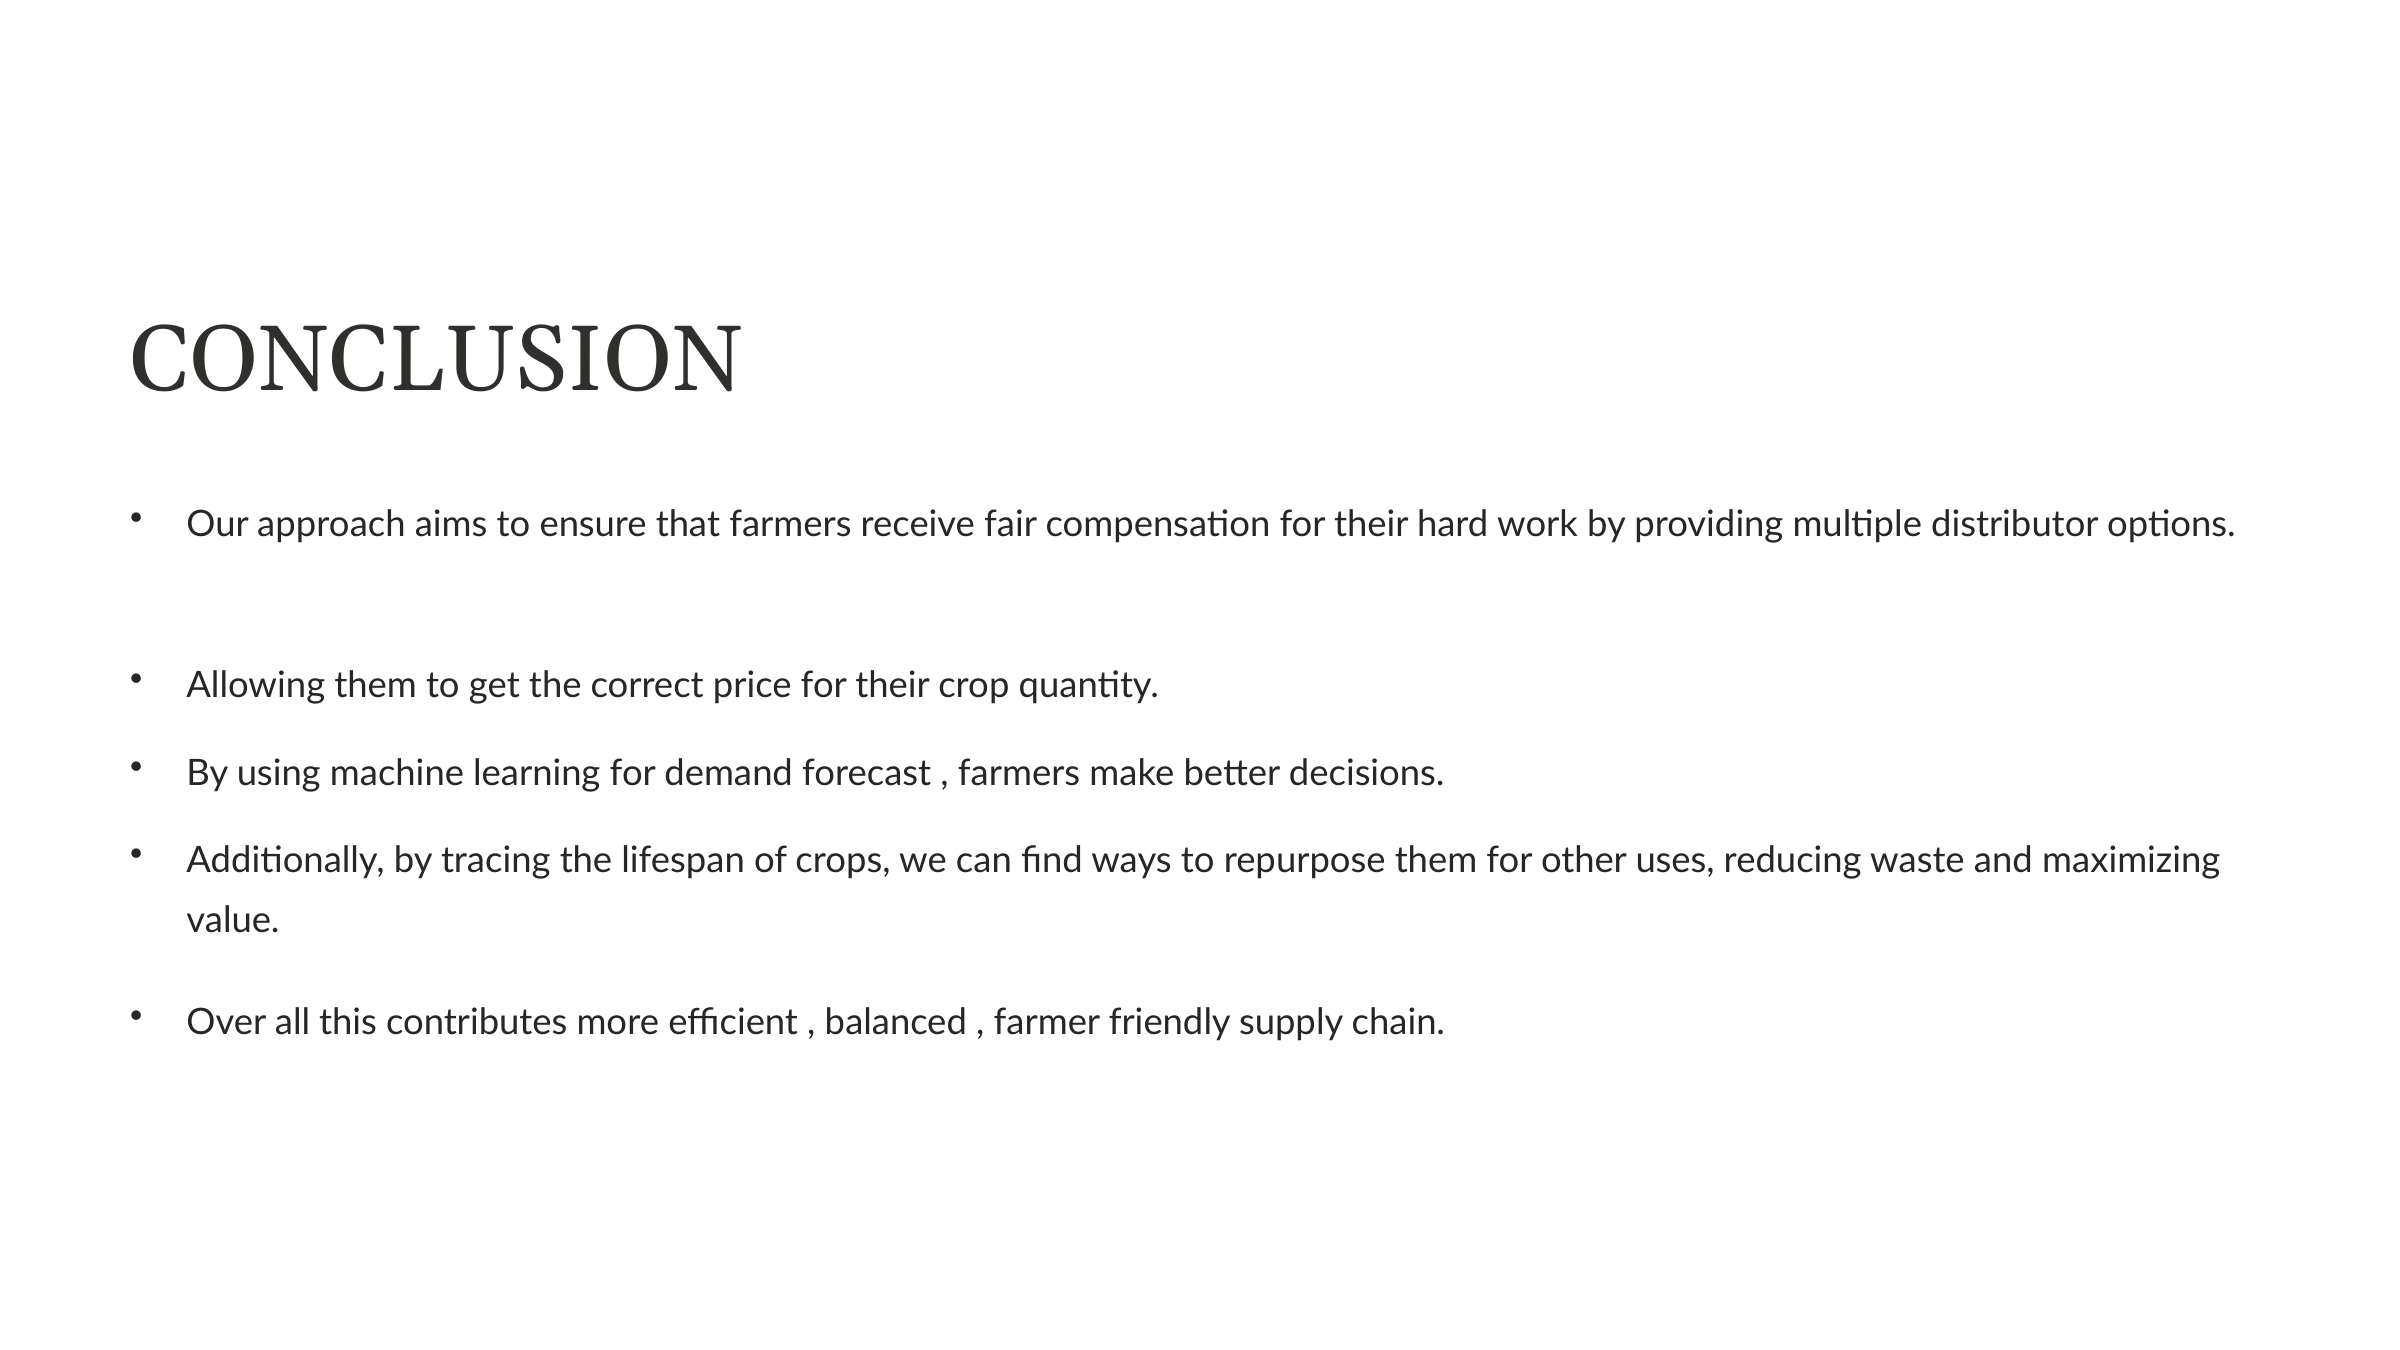

CONCLUSION
Our approach aims to ensure that farmers receive fair compensation for their hard work by providing multiple distributor options.
Allowing them to get the correct price for their crop quantity.
By using machine learning for demand forecast , farmers make better decisions.
Additionally, by tracing the lifespan of crops, we can find ways to repurpose them for other uses, reducing waste and maximizing value.
Over all this contributes more efficient , balanced , farmer friendly supply chain.